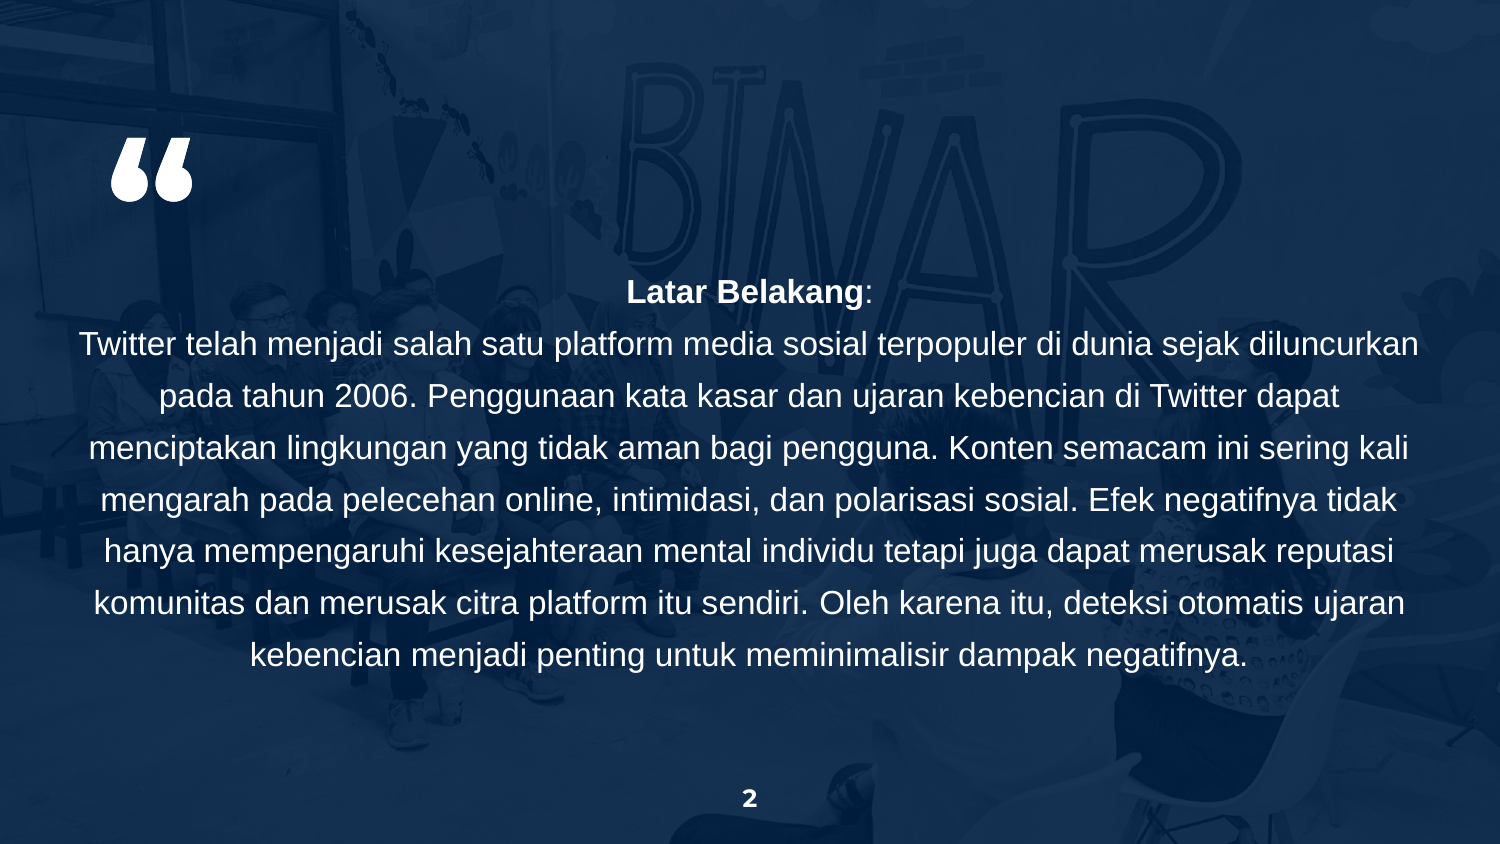

“
# Latar Belakang:
Twitter telah menjadi salah satu platform media sosial terpopuler di dunia sejak diluncurkan pada tahun 2006. Penggunaan kata kasar dan ujaran kebencian di Twitter dapat menciptakan lingkungan yang tidak aman bagi pengguna. Konten semacam ini sering kali mengarah pada pelecehan online, intimidasi, dan polarisasi sosial. Efek negatifnya tidak hanya mempengaruhi kesejahteraan mental individu tetapi juga dapat merusak reputasi komunitas dan merusak citra platform itu sendiri. Oleh karena itu, deteksi otomatis ujaran kebencian menjadi penting untuk meminimalisir dampak negatifnya.
2